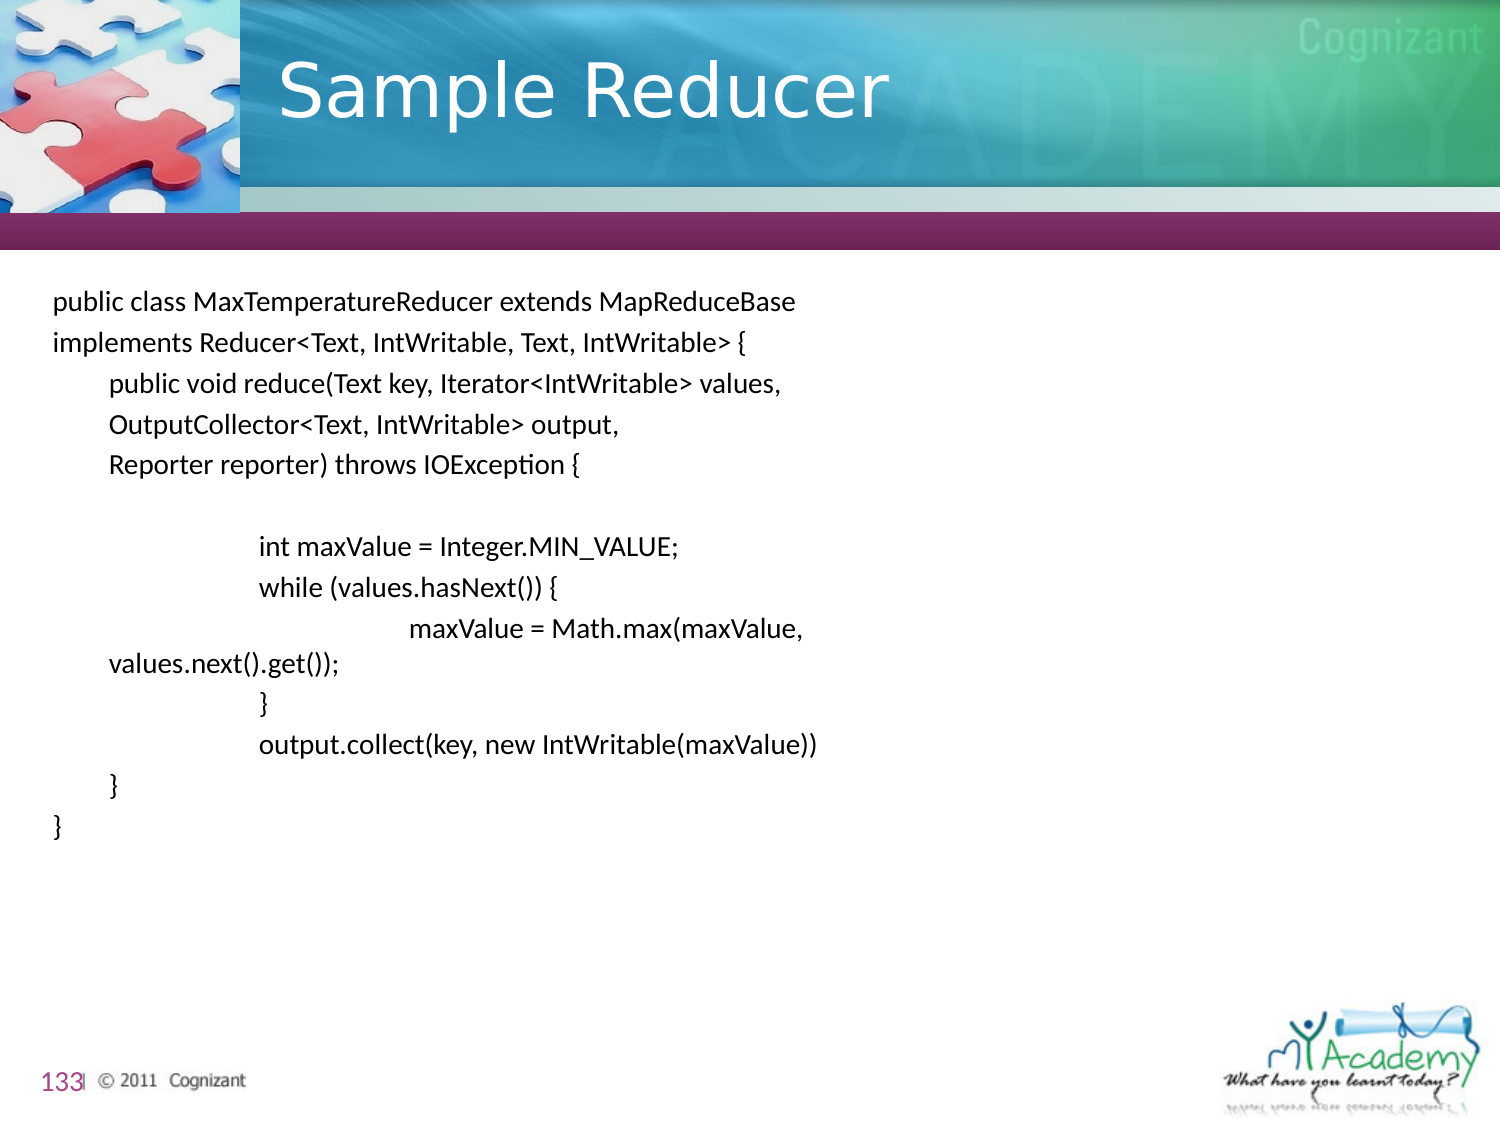

# Sample Reducer
public class MaxTemperatureReducer extends MapReduceBase
implements Reducer<Text, IntWritable, Text, IntWritable> {
	public void reduce(Text key, Iterator<IntWritable> values,
	OutputCollector<Text, IntWritable> output,
	Reporter reporter) throws IOException {

		int maxValue = Integer.MIN_VALUE;
		while (values.hasNext()) {
			maxValue = Math.max(maxValue, 				values.next().get());
		}
		output.collect(key, new IntWritable(maxValue))
	}
}

133